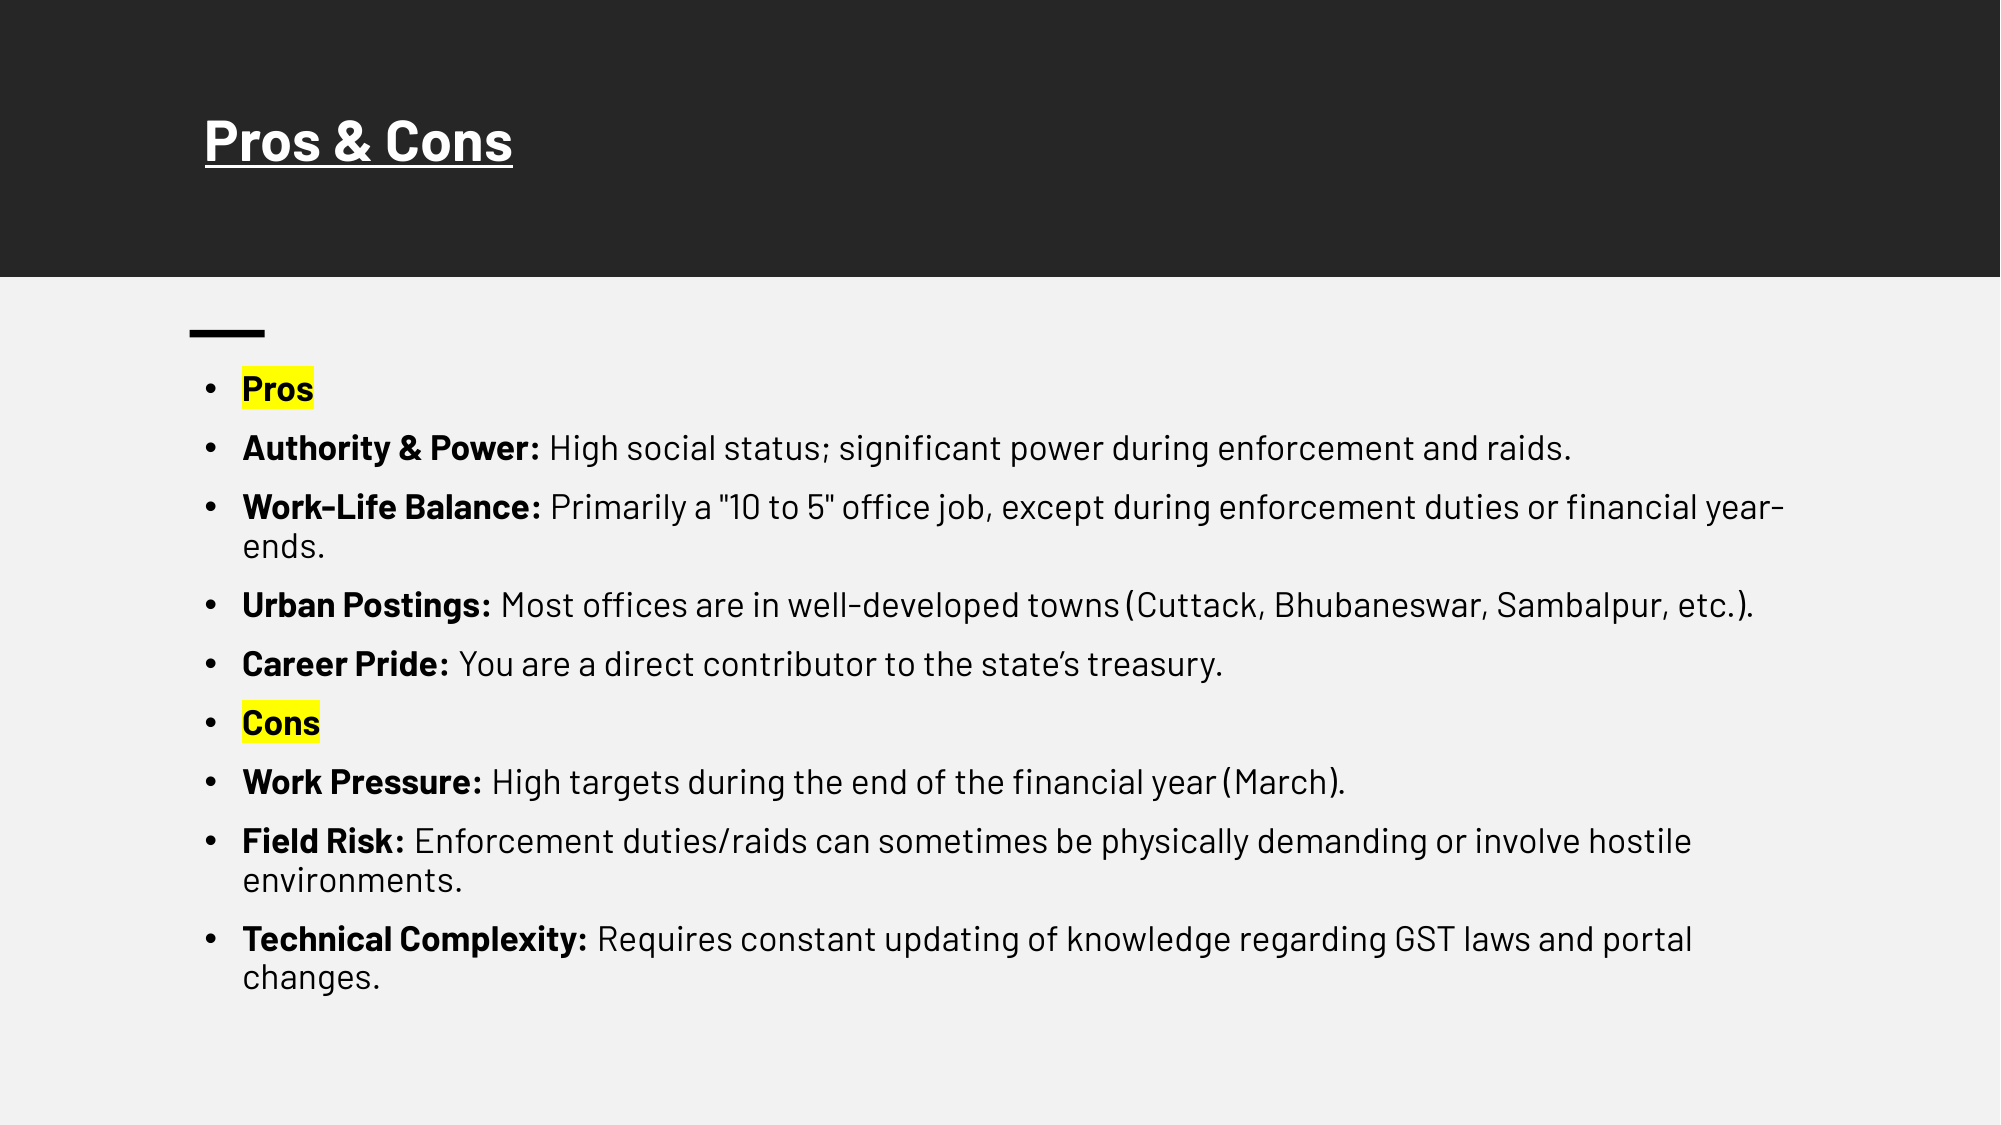

# Pros & Cons

Pros
Authority & Power: High social status; significant power during enforcement and raids.
Work-Life Balance: Primarily a "10 to 5" office job, except during enforcement duties or financial year-ends.
Urban Postings: Most offices are in well-developed towns (Cuttack, Bhubaneswar, Sambalpur, etc.).
Career Pride: You are a direct contributor to the state’s treasury.
Cons
Work Pressure: High targets during the end of the financial year (March).
Field Risk: Enforcement duties/raids can sometimes be physically demanding or involve hostile environments.
Technical Complexity: Requires constant updating of knowledge regarding GST laws and portal changes.